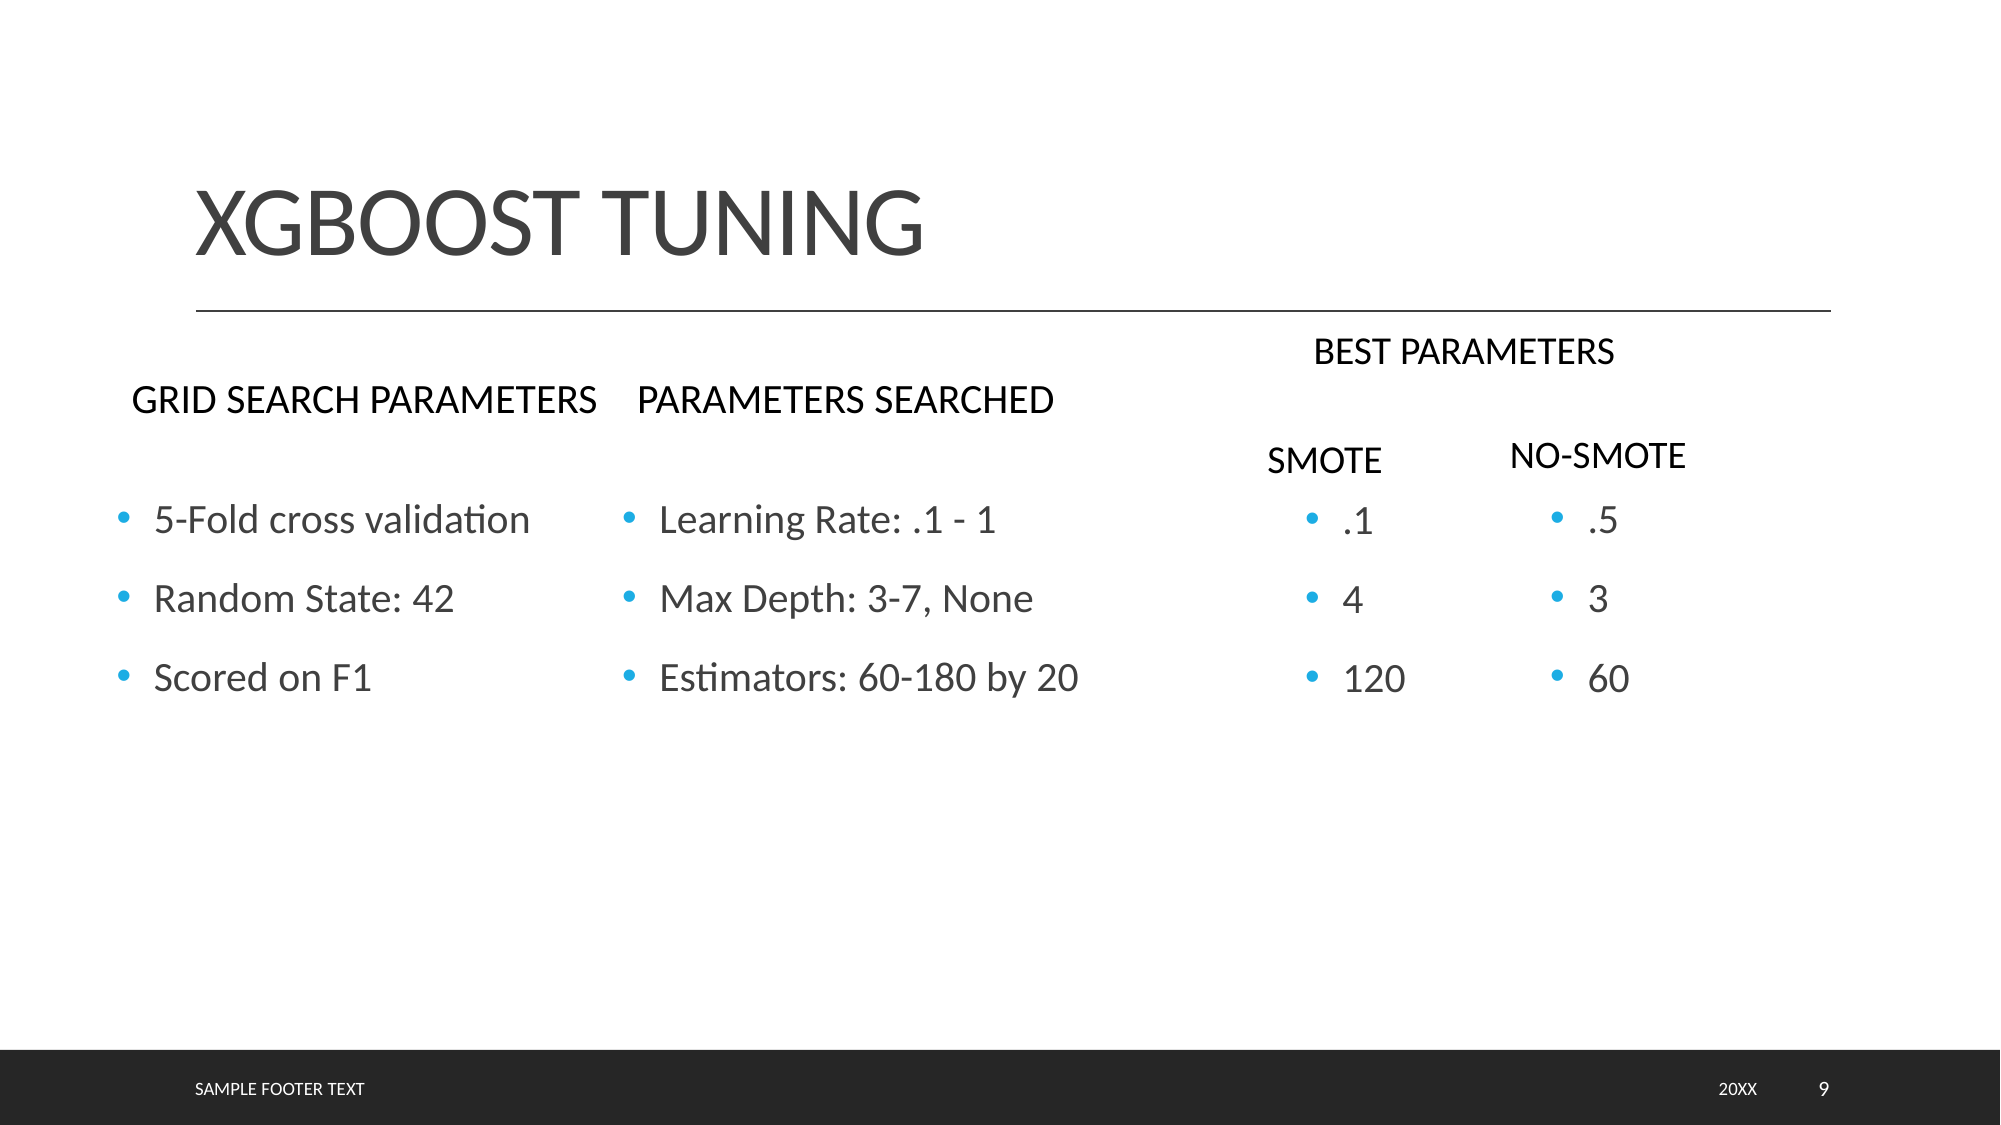

# XGBOOST TUNING
Best parameters
Grid search parameters
Parameters searched
No-smote
Smote
5-Fold cross validation
Random State: 42
Scored on F1
Learning Rate: .1 - 1
Max Depth: 3-7, None
Estimators: 60-180 by 20
.5
3
60
.1
4
120
Sample Footer Text
20XX
9